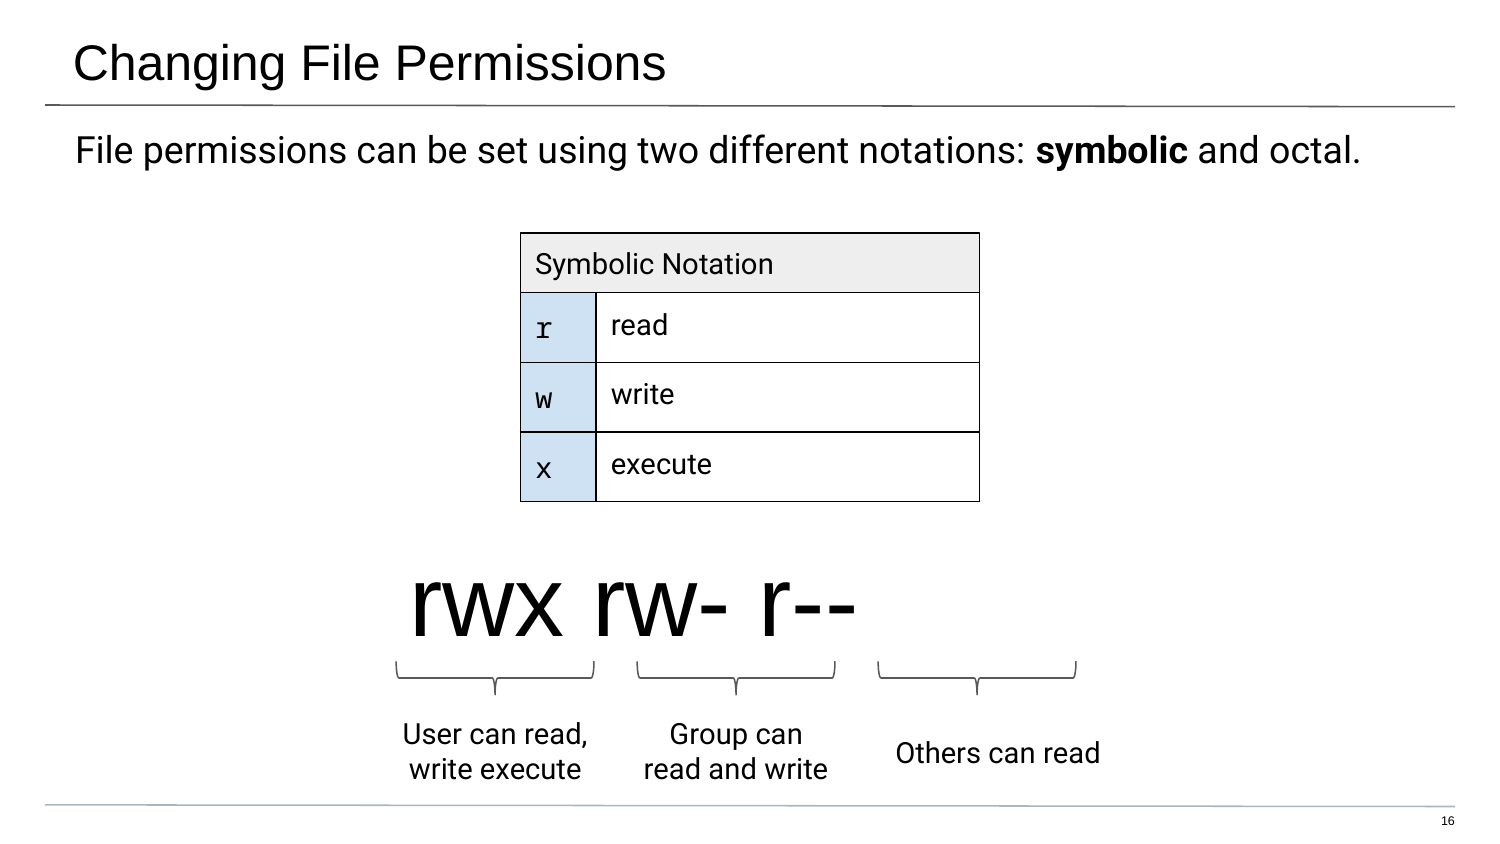

# Changing File Permissions
File permissions can be set using two different notations: symbolic and octal.
Symbolic Notation
| r | read |
| --- | --- |
| w | write |
| x | execute |
rwx rw- r--

User can read, write execute
Group can read and write
Others can read

16